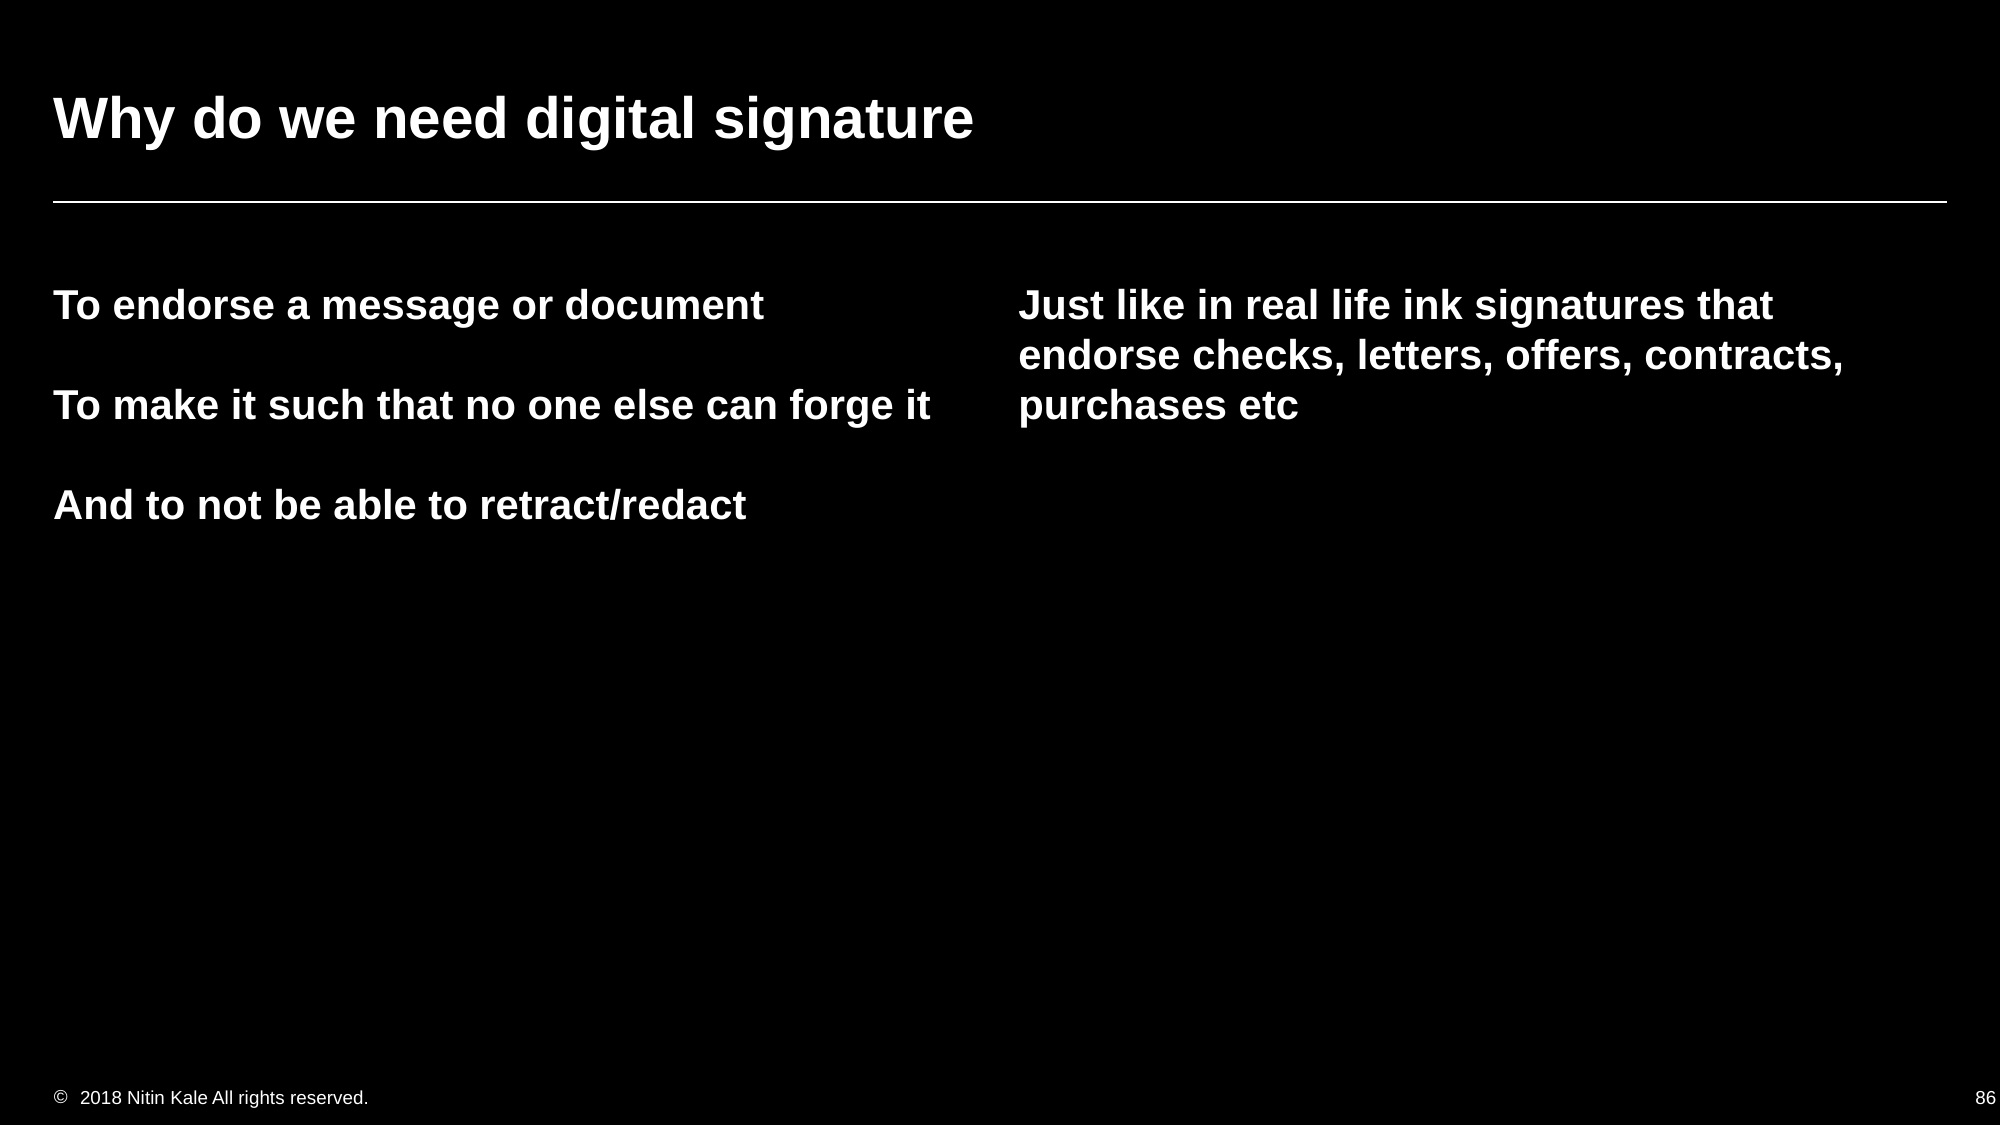

# Why do we need digital signature
To endorse a message or document
To make it such that no one else can forge it
And to not be able to retract/redact
Just like in real life ink signatures that endorse checks, letters, offers, contracts, purchases etc